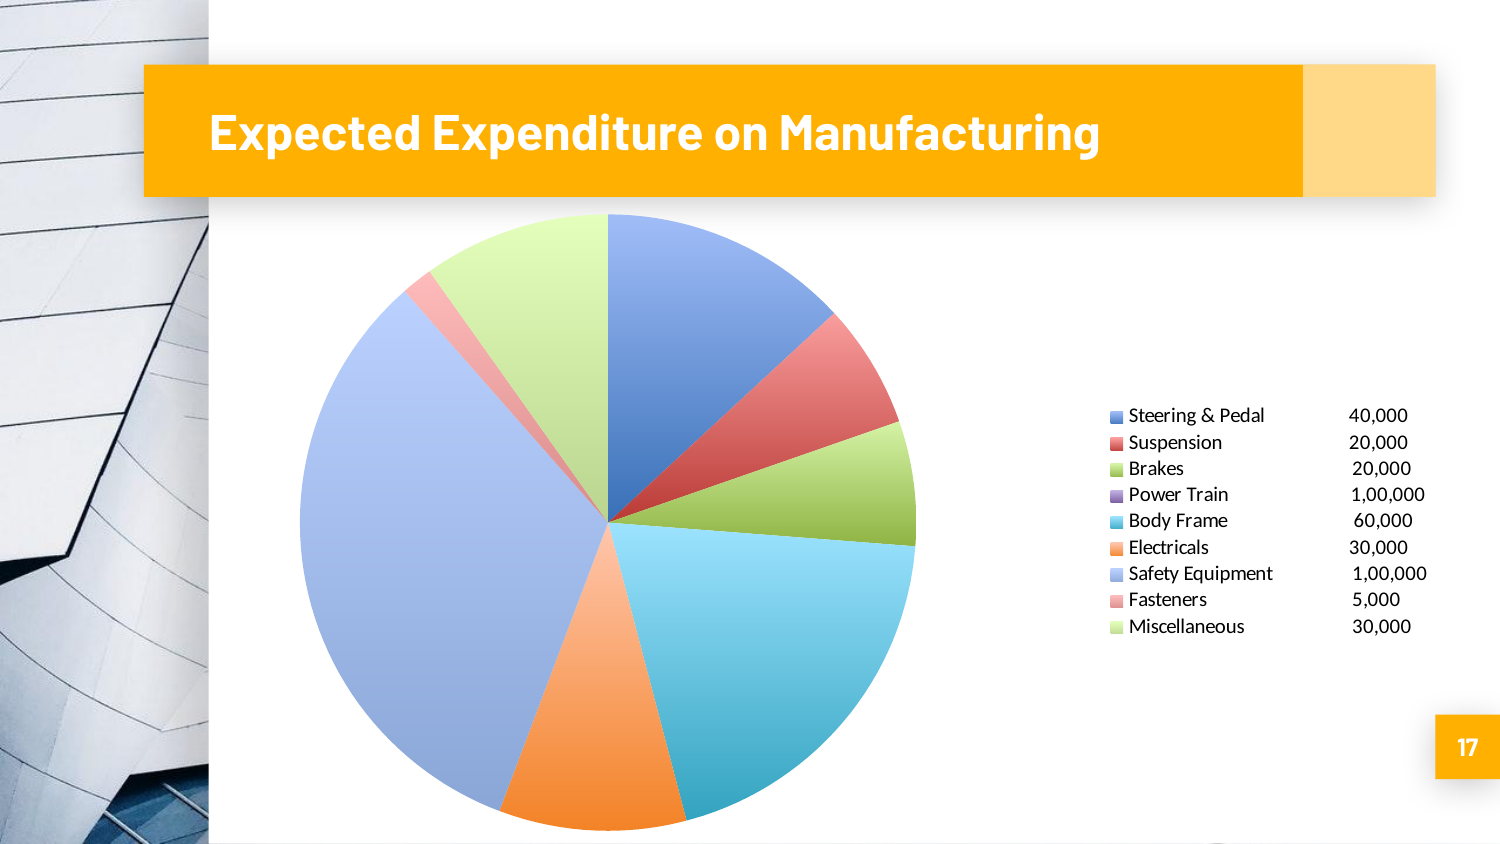

# Expected Expenditure on Manufacturing

### Chart

| Category | Expected Expenditure |
|---|---|
| Steering & Pedal                  40,000 | 40000.0 |
| Suspension                           20,000 | 20000.0 |
| Brakes                                    20,000 | 20000.0 |
| Power Train                          1,00,000 | 0.0 |
| Body Frame                           60,000 | 60000.0 |
| Electricals                              30,000 | 30000.0 |
| Safety Equipment                 1,00,000 | 100000.0 |
| Fasteners                               5,000 | 5000.0 |
| Miscellaneous                       30,000 | 30000.0 |

### Chart

| Category |
|---|
17